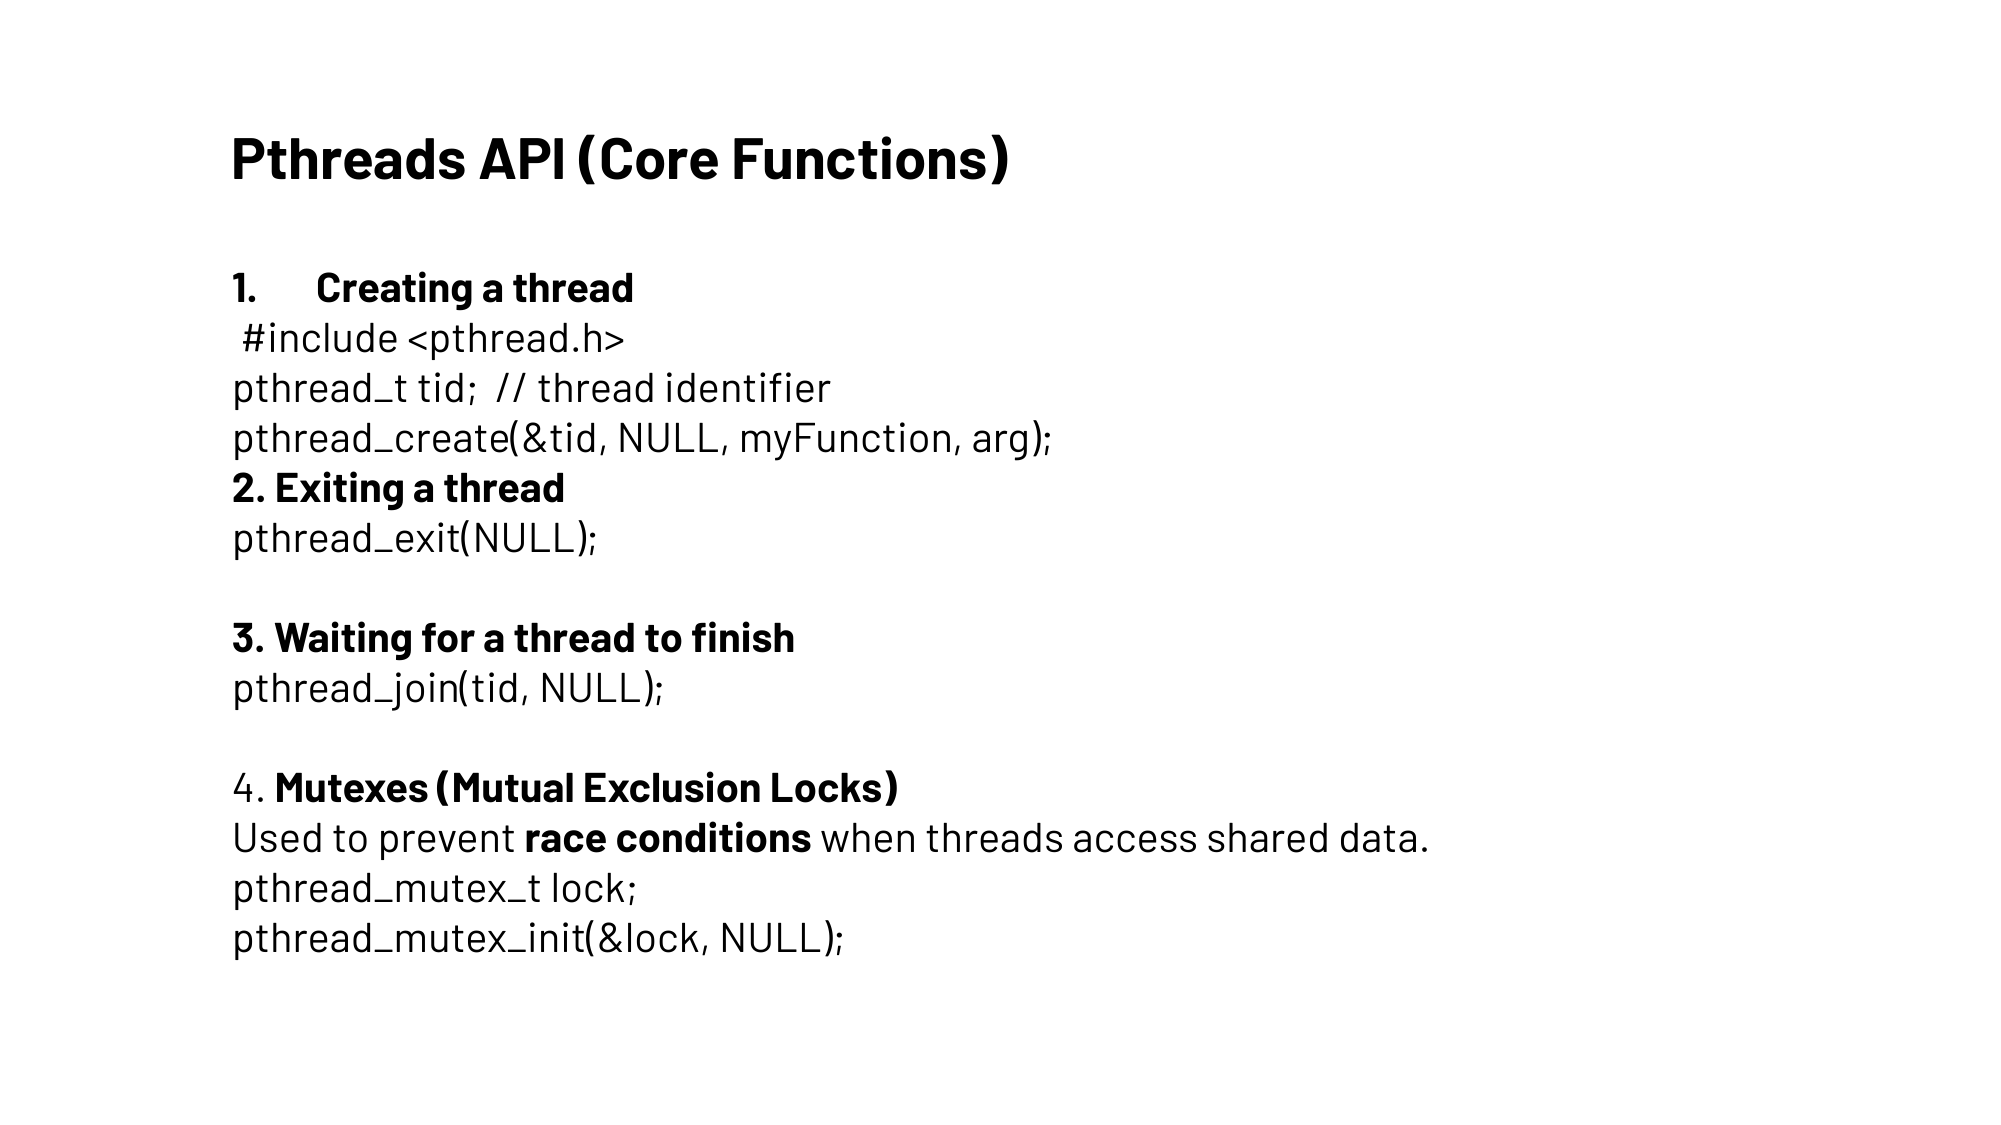

Pthreads API (Core Functions)

Creating a thread
 #include <pthread.h>
pthread_t tid;  // thread identifier
pthread_create(&tid, NULL, myFunction, arg);
2. Exiting a thread
pthread_exit(NULL);

3. Waiting for a thread to finish
pthread_join(tid, NULL);

4. Mutexes (Mutual Exclusion Locks)
Used to prevent race conditions when threads access shared data.
pthread_mutex_t lock;
pthread_mutex_init(&lock, NULL);